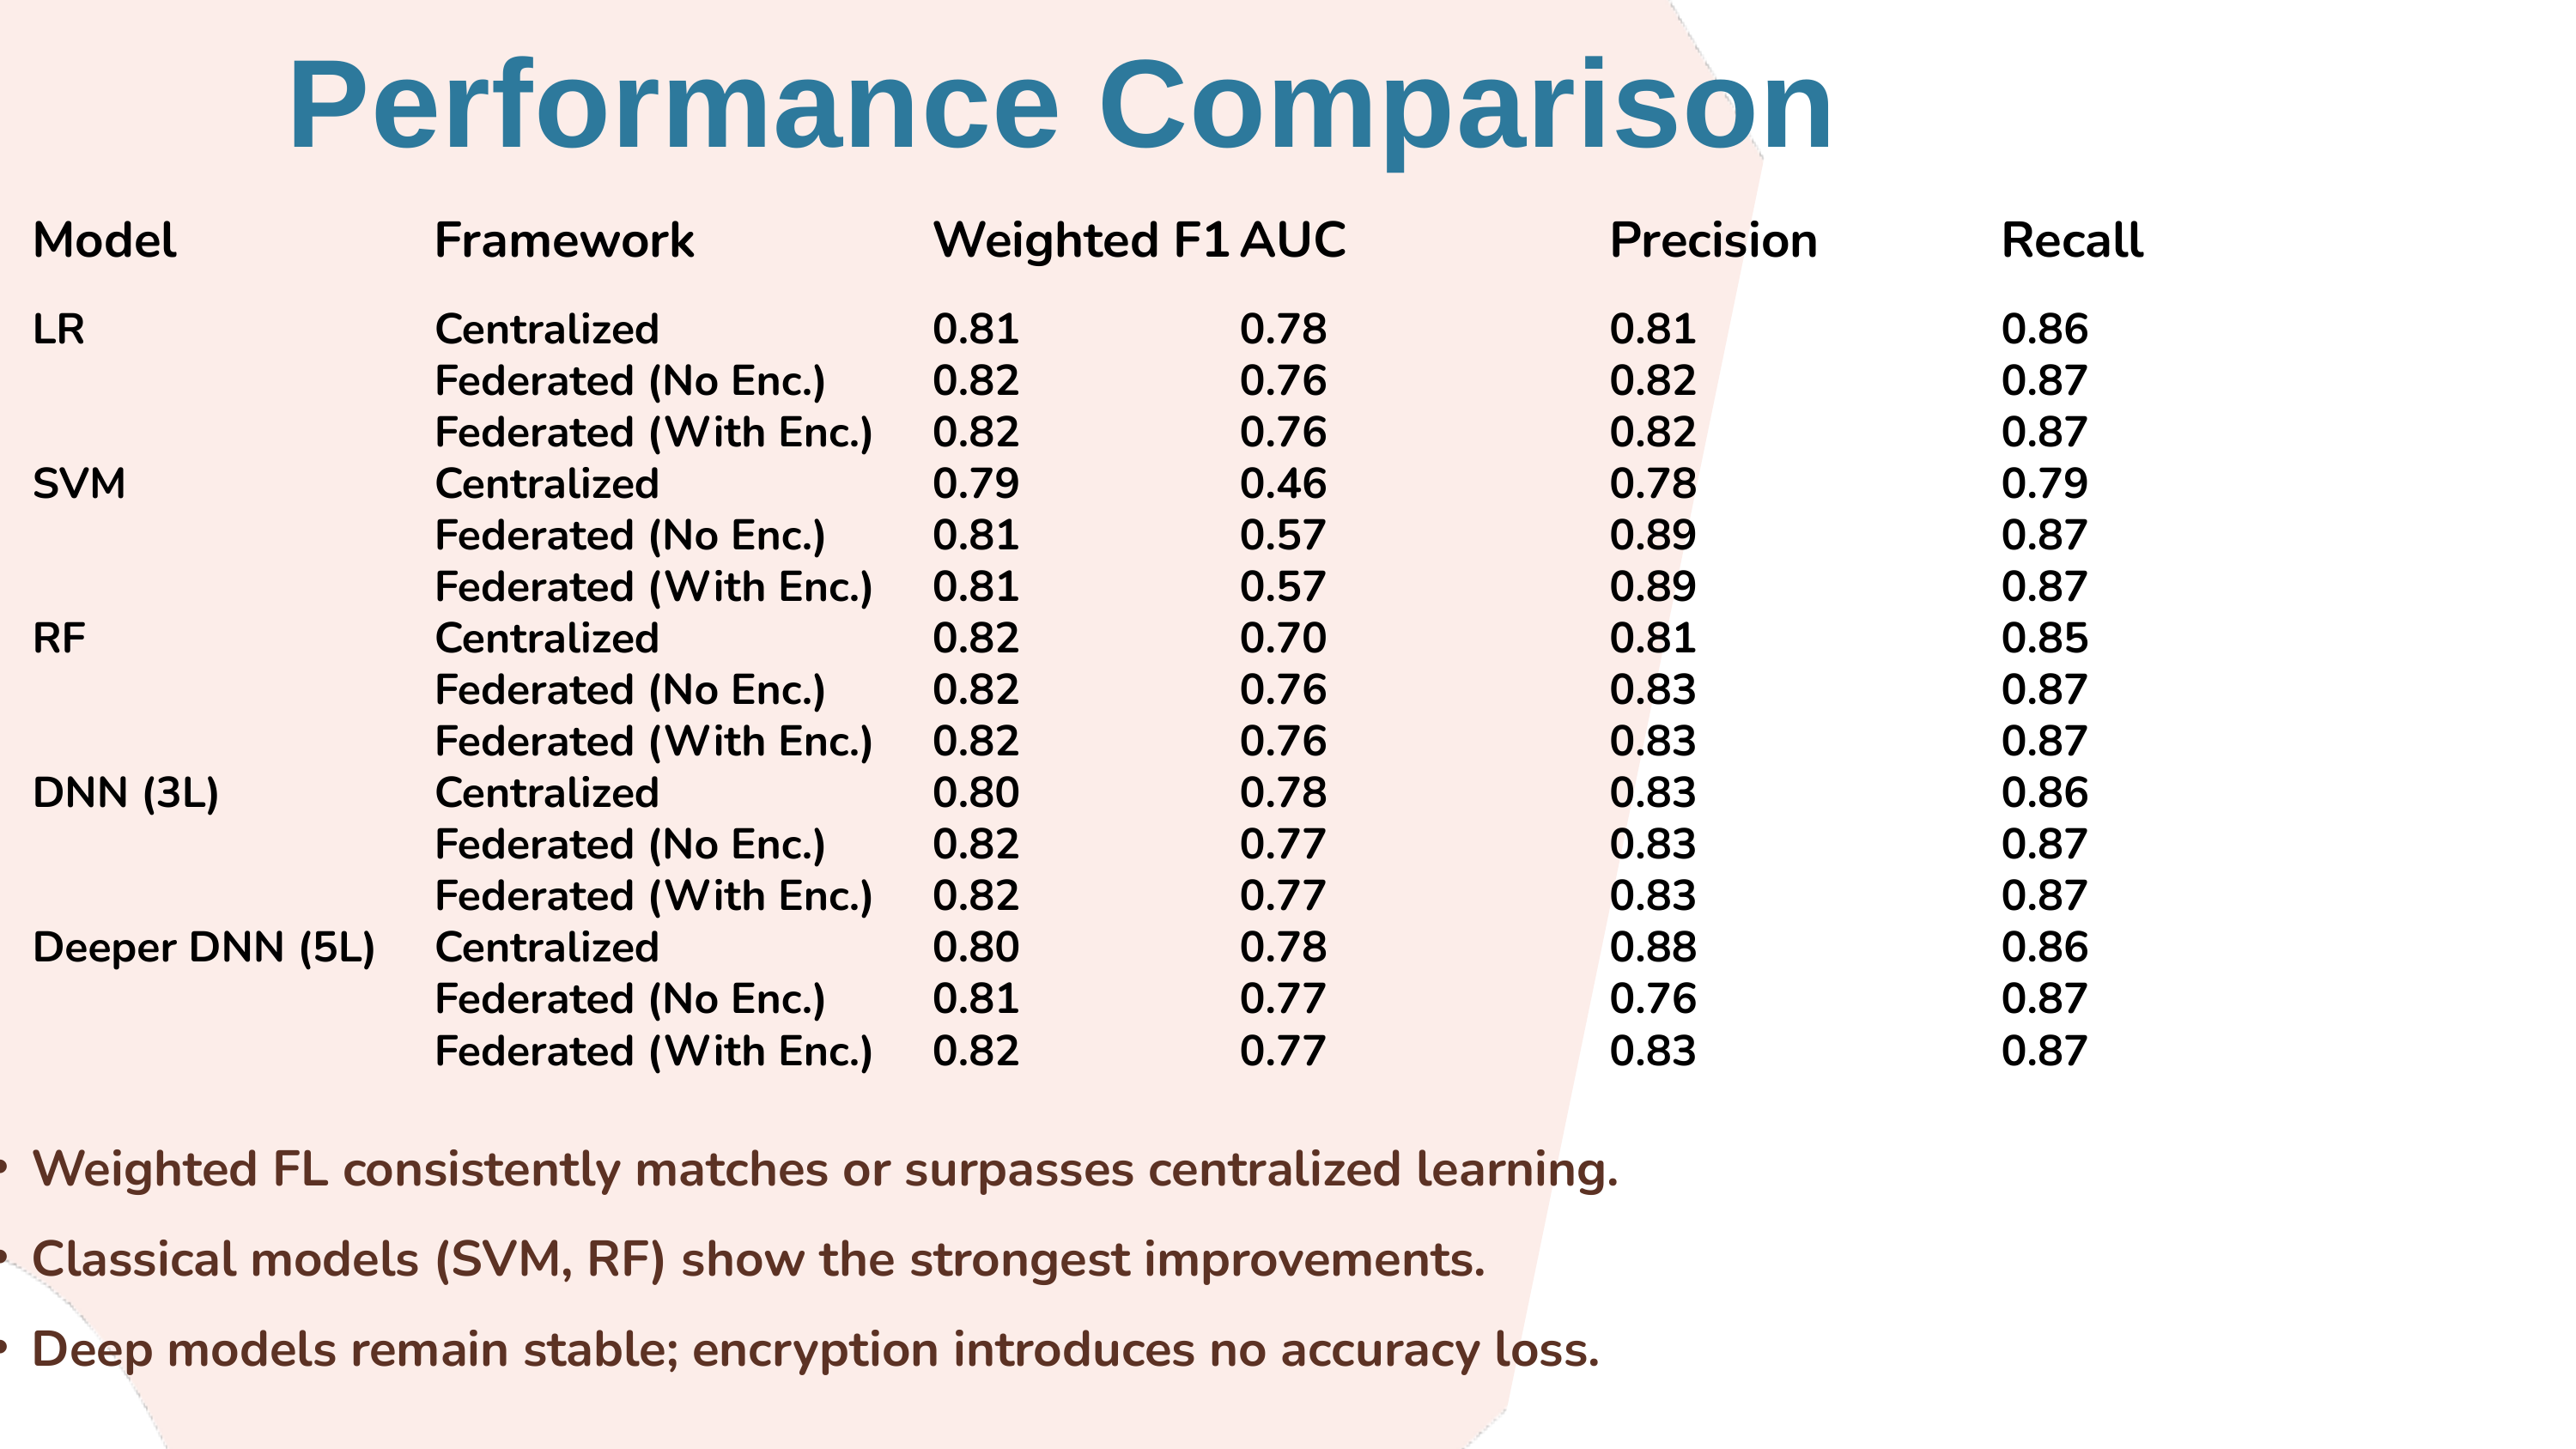

Performance Comparison
| Model | Framework | Weighted F1 | AUC | Precision | Recall |
| --- | --- | --- | --- | --- | --- |
| LR | Centralized | 0.81 | 0.78 | 0.81 | 0.86 |
|  | Federated (No Enc.) | 0.82 | 0.76 | 0.82 | 0.87 |
|  | Federated (With Enc.) | 0.82 | 0.76 | 0.82 | 0.87 |
| SVM | Centralized | 0.79 | 0.46 | 0.78 | 0.79 |
|  | Federated (No Enc.) | 0.81 | 0.57 | 0.89 | 0.87 |
|  | Federated (With Enc.) | 0.81 | 0.57 | 0.89 | 0.87 |
| RF | Centralized | 0.82 | 0.70 | 0.81 | 0.85 |
|  | Federated (No Enc.) | 0.82 | 0.76 | 0.83 | 0.87 |
|  | Federated (With Enc.) | 0.82 | 0.76 | 0.83 | 0.87 |
| DNN (3L) | Centralized | 0.80 | 0.78 | 0.83 | 0.86 |
|  | Federated (No Enc.) | 0.82 | 0.77 | 0.83 | 0.87 |
|  | Federated (With Enc.) | 0.82 | 0.77 | 0.83 | 0.87 |
| Deeper DNN (5L) | Centralized | 0.80 | 0.78 | 0.88 | 0.86 |
|  | Federated (No Enc.) | 0.81 | 0.77 | 0.76 | 0.87 |
|  | Federated (With Enc.) | 0.82 | 0.77 | 0.83 | 0.87 |

Weighted FL consistently matches or surpasses centralized learning.
Classical models (SVM, RF) show the strongest improvements.
Deep models remain stable; encryption introduces no accuracy loss.